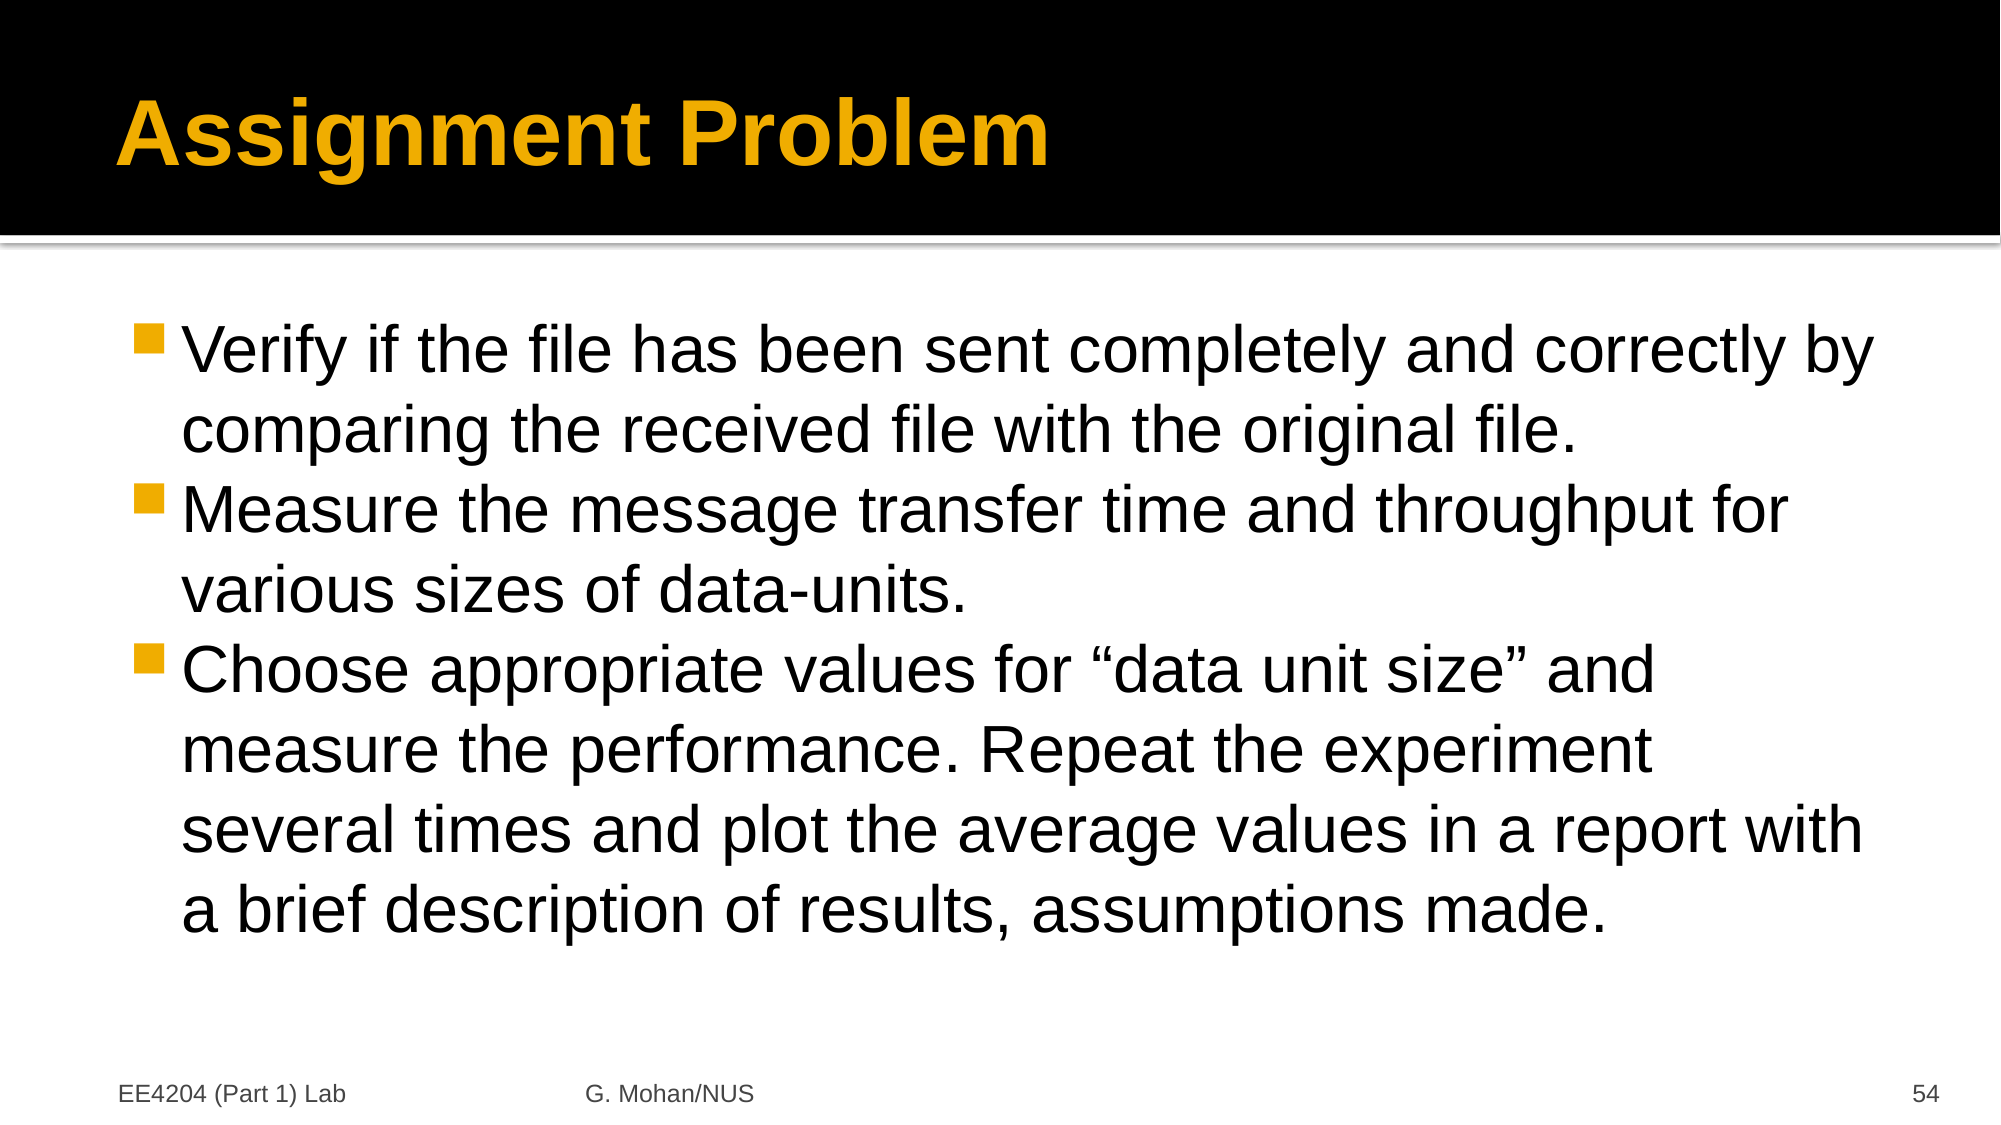

# Assignment Problem
Verify if the file has been sent completely and correctly by comparing the received file with the original file.
Measure the message transfer time and throughput for various sizes of data-units.
Choose appropriate values for “data unit size” and measure the performance. Repeat the experiment several times and plot the average values in a report with a brief description of results, assumptions made.
EE4204 (Part 1) Lab
G. Mohan/NUS
54